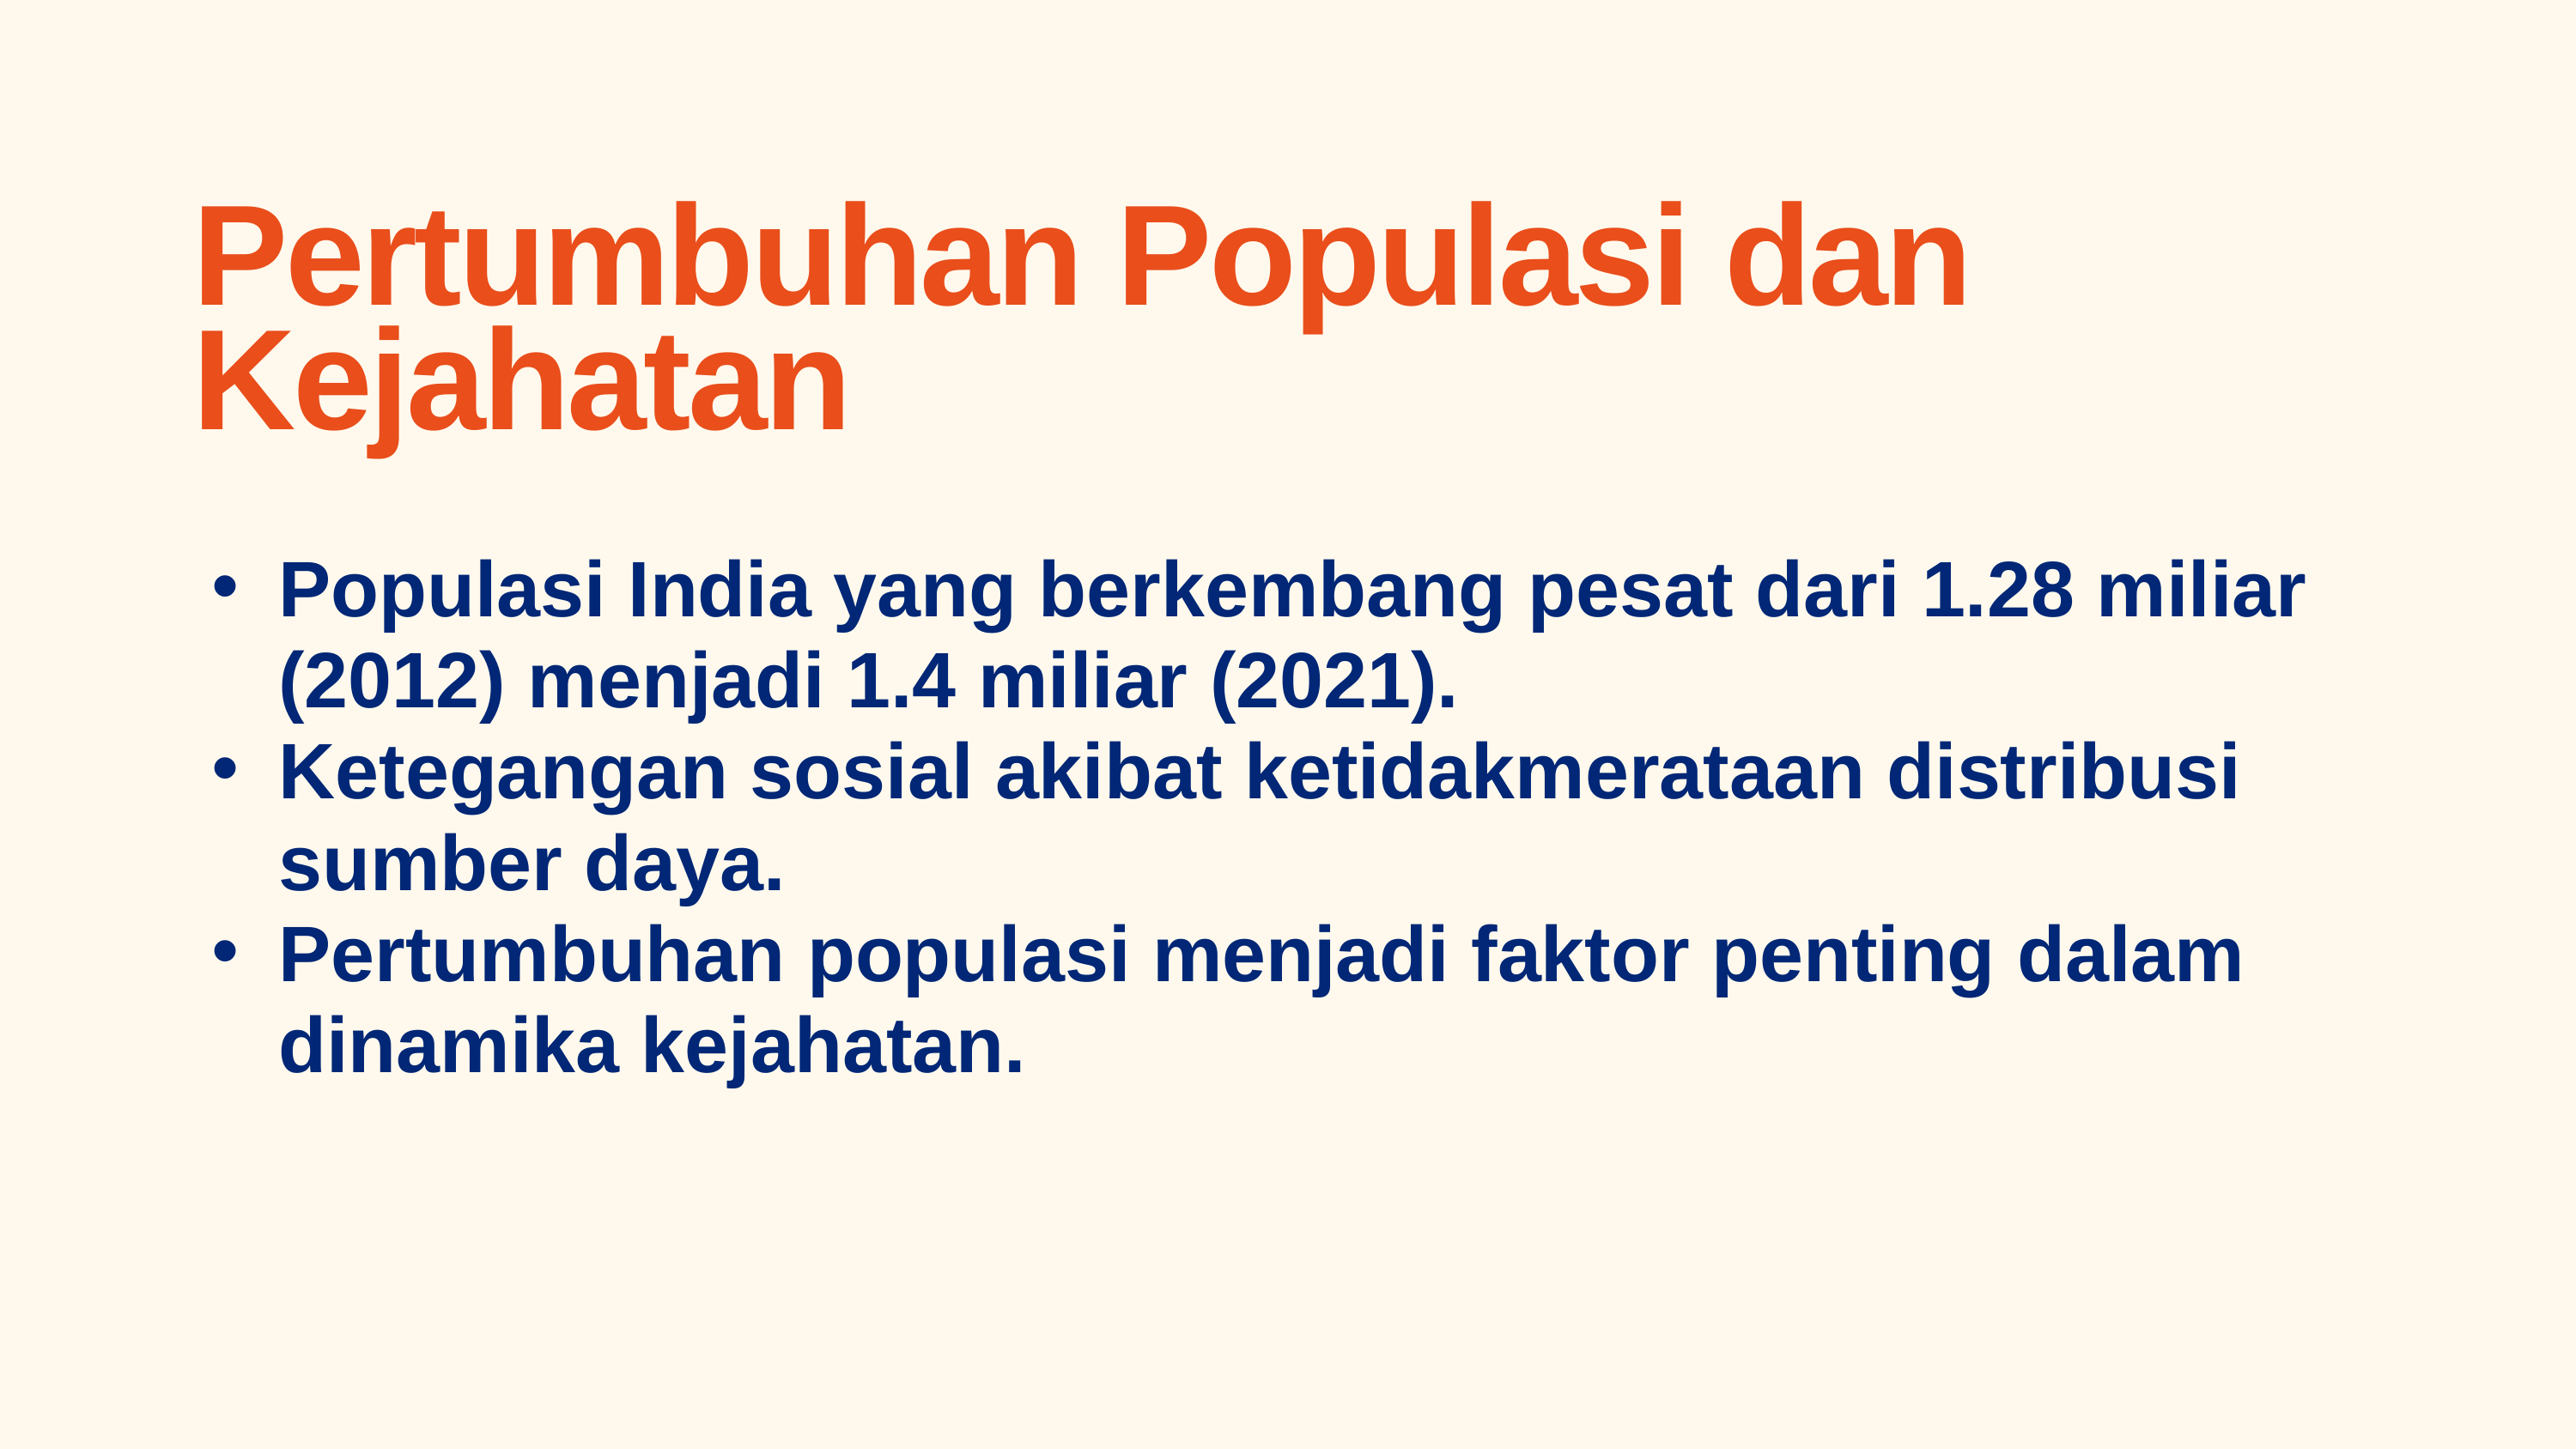

Pertumbuhan Populasi dan Kejahatan
Populasi India yang berkembang pesat dari 1.28 miliar (2012) menjadi 1.4 miliar (2021).
Ketegangan sosial akibat ketidakmerataan distribusi sumber daya.
Pertumbuhan populasi menjadi faktor penting dalam dinamika kejahatan.